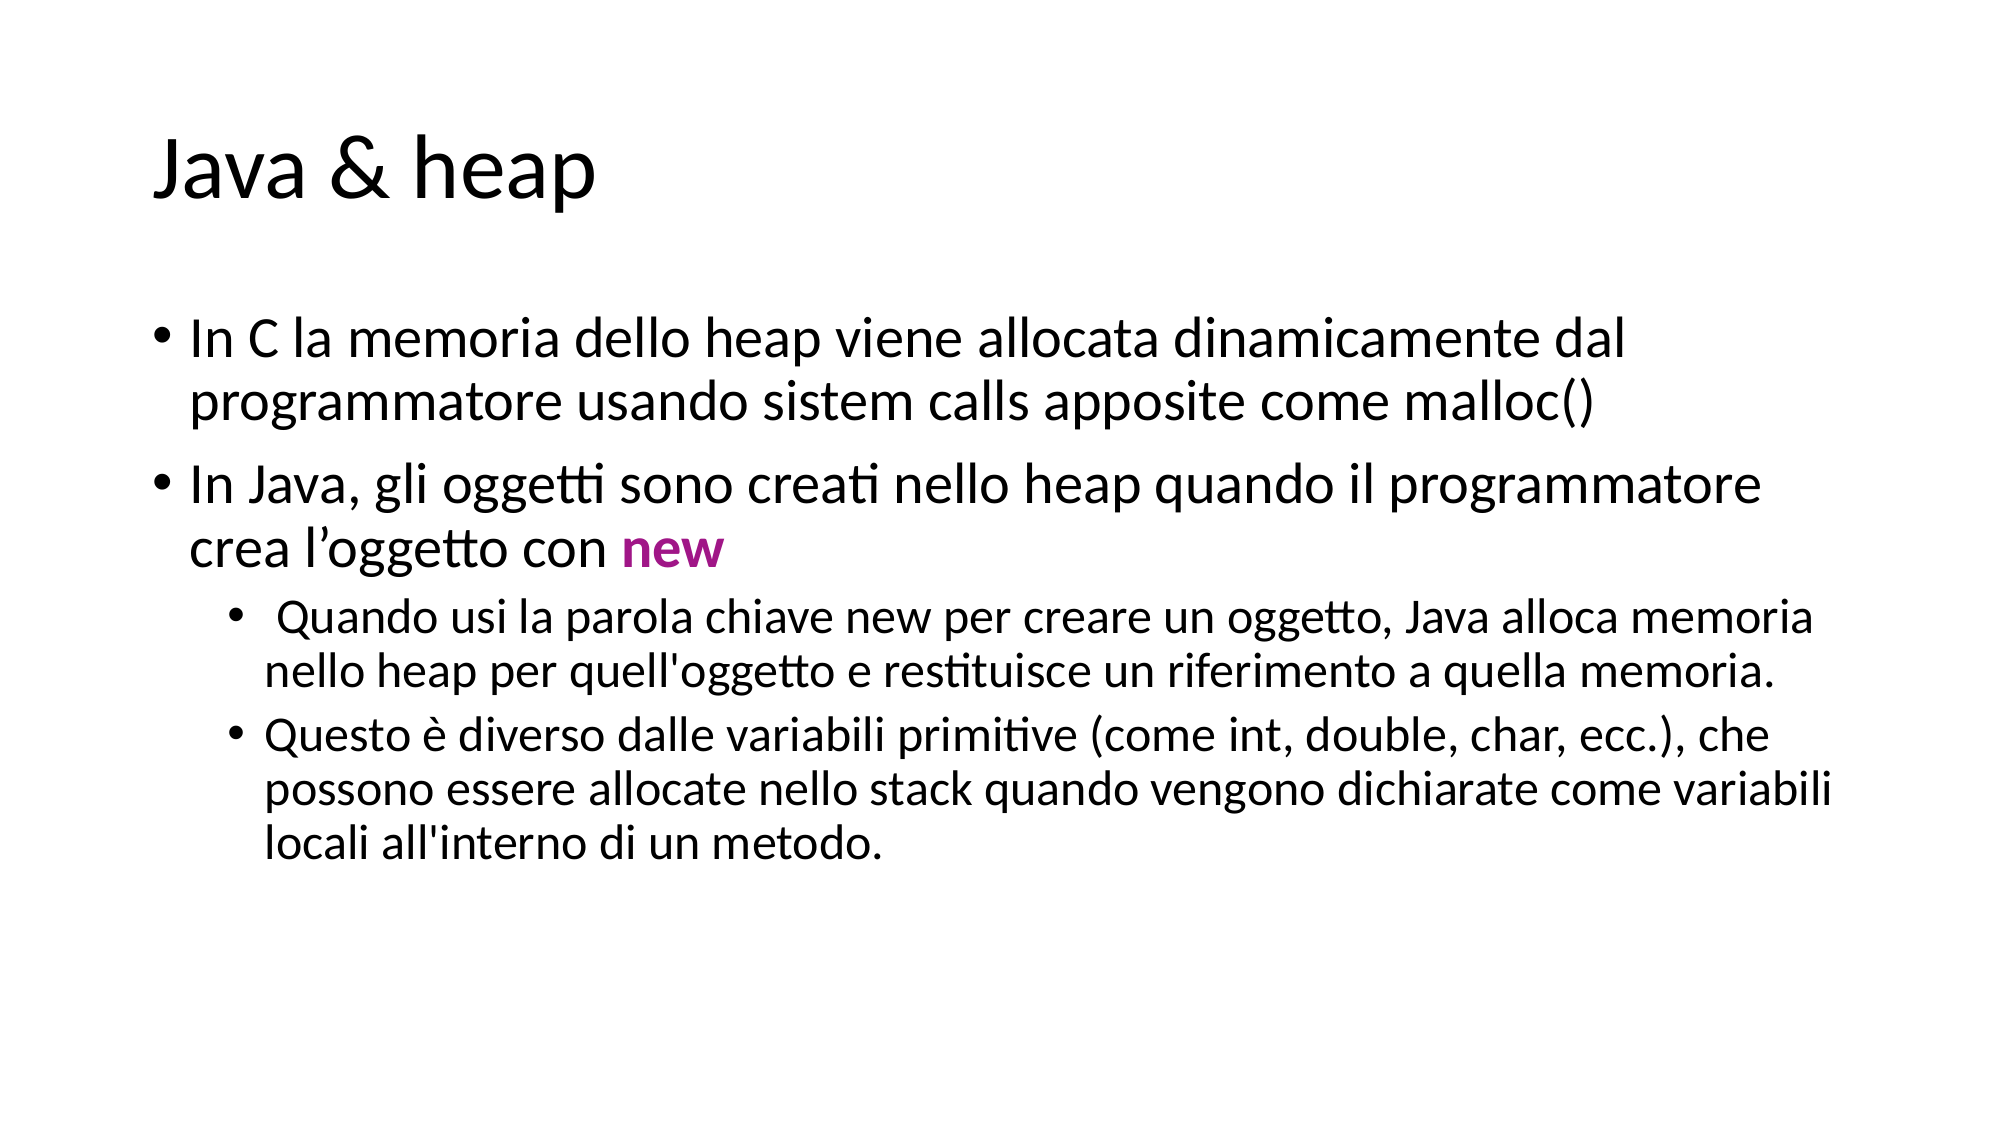

# Java & heap
In C la memoria dello heap viene allocata dinamicamente dal programmatore usando sistem calls apposite come malloc()
In Java, gli oggetti sono creati nello heap quando il programmatore crea l’oggetto con new
 Quando usi la parola chiave new per creare un oggetto, Java alloca memoria nello heap per quell'oggetto e restituisce un riferimento a quella memoria.
Questo è diverso dalle variabili primitive (come int, double, char, ecc.), che possono essere allocate nello stack quando vengono dichiarate come variabili locali all'interno di un metodo.